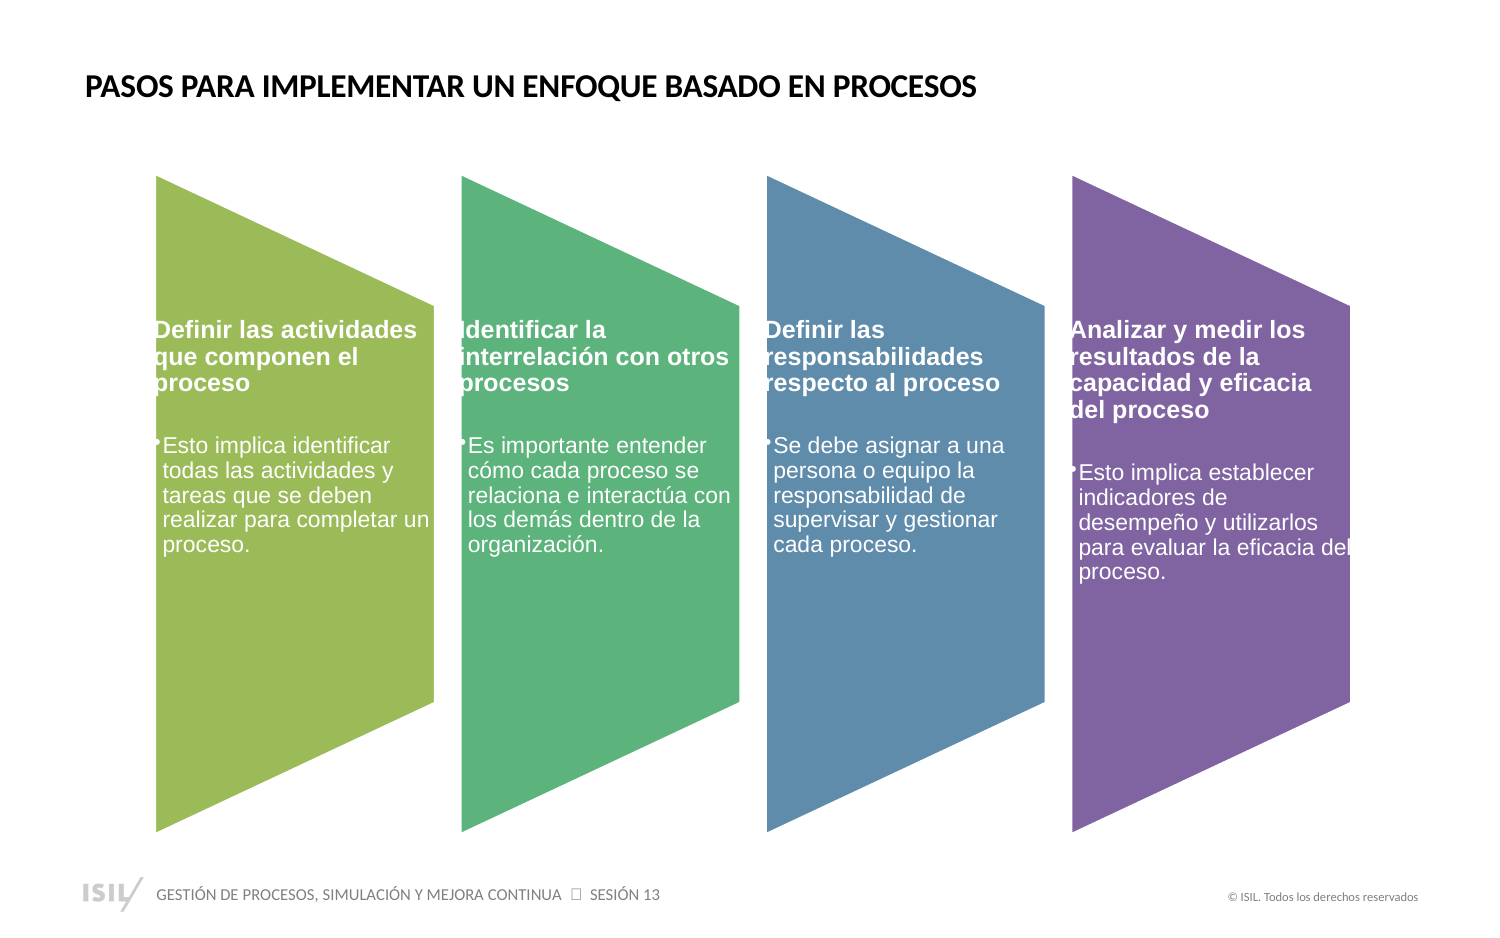

PASOS PARA IMPLEMENTAR UN ENFOQUE BASADO EN PROCESOS
Definir las actividades que componen el proceso

Esto implica identificar todas las actividades y tareas que se deben realizar para completar un proceso.
Identificar la interrelación con otros procesos

Es importante entender cómo cada proceso se relaciona e interactúa con los demás dentro de la organización.
Definir las responsabilidades respecto al proceso

Se debe asignar a una persona o equipo la responsabilidad de supervisar y gestionar cada proceso.
Analizar y medir los resultados de la capacidad y eficacia del proceso

Esto implica establecer indicadores de desempeño y utilizarlos para evaluar la eficacia del proceso.